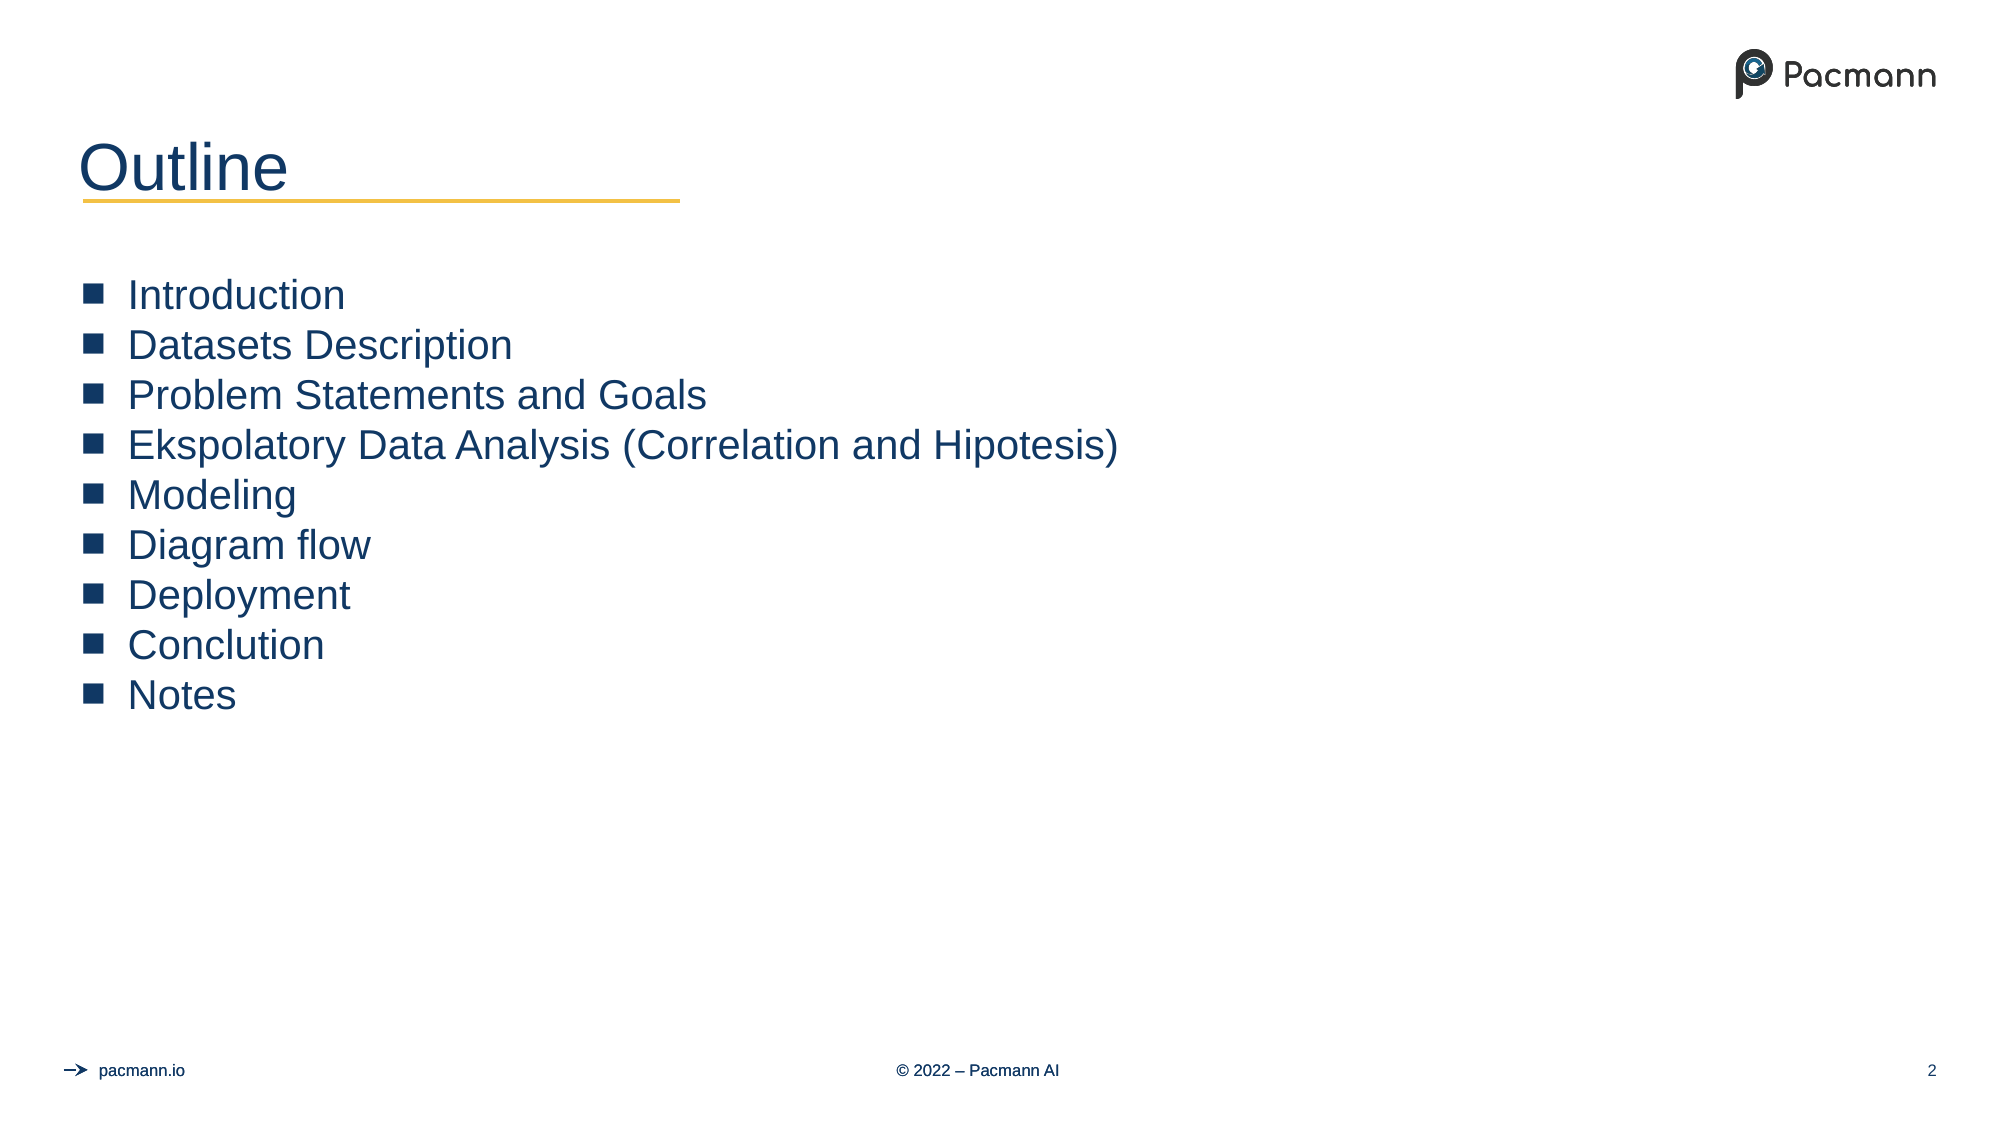

# Outline
Introduction
Datasets Description
Problem Statements and Goals
Ekspolatory Data Analysis (Correlation and Hipotesis)
Modeling
Diagram flow
Deployment
Conclution
Notes